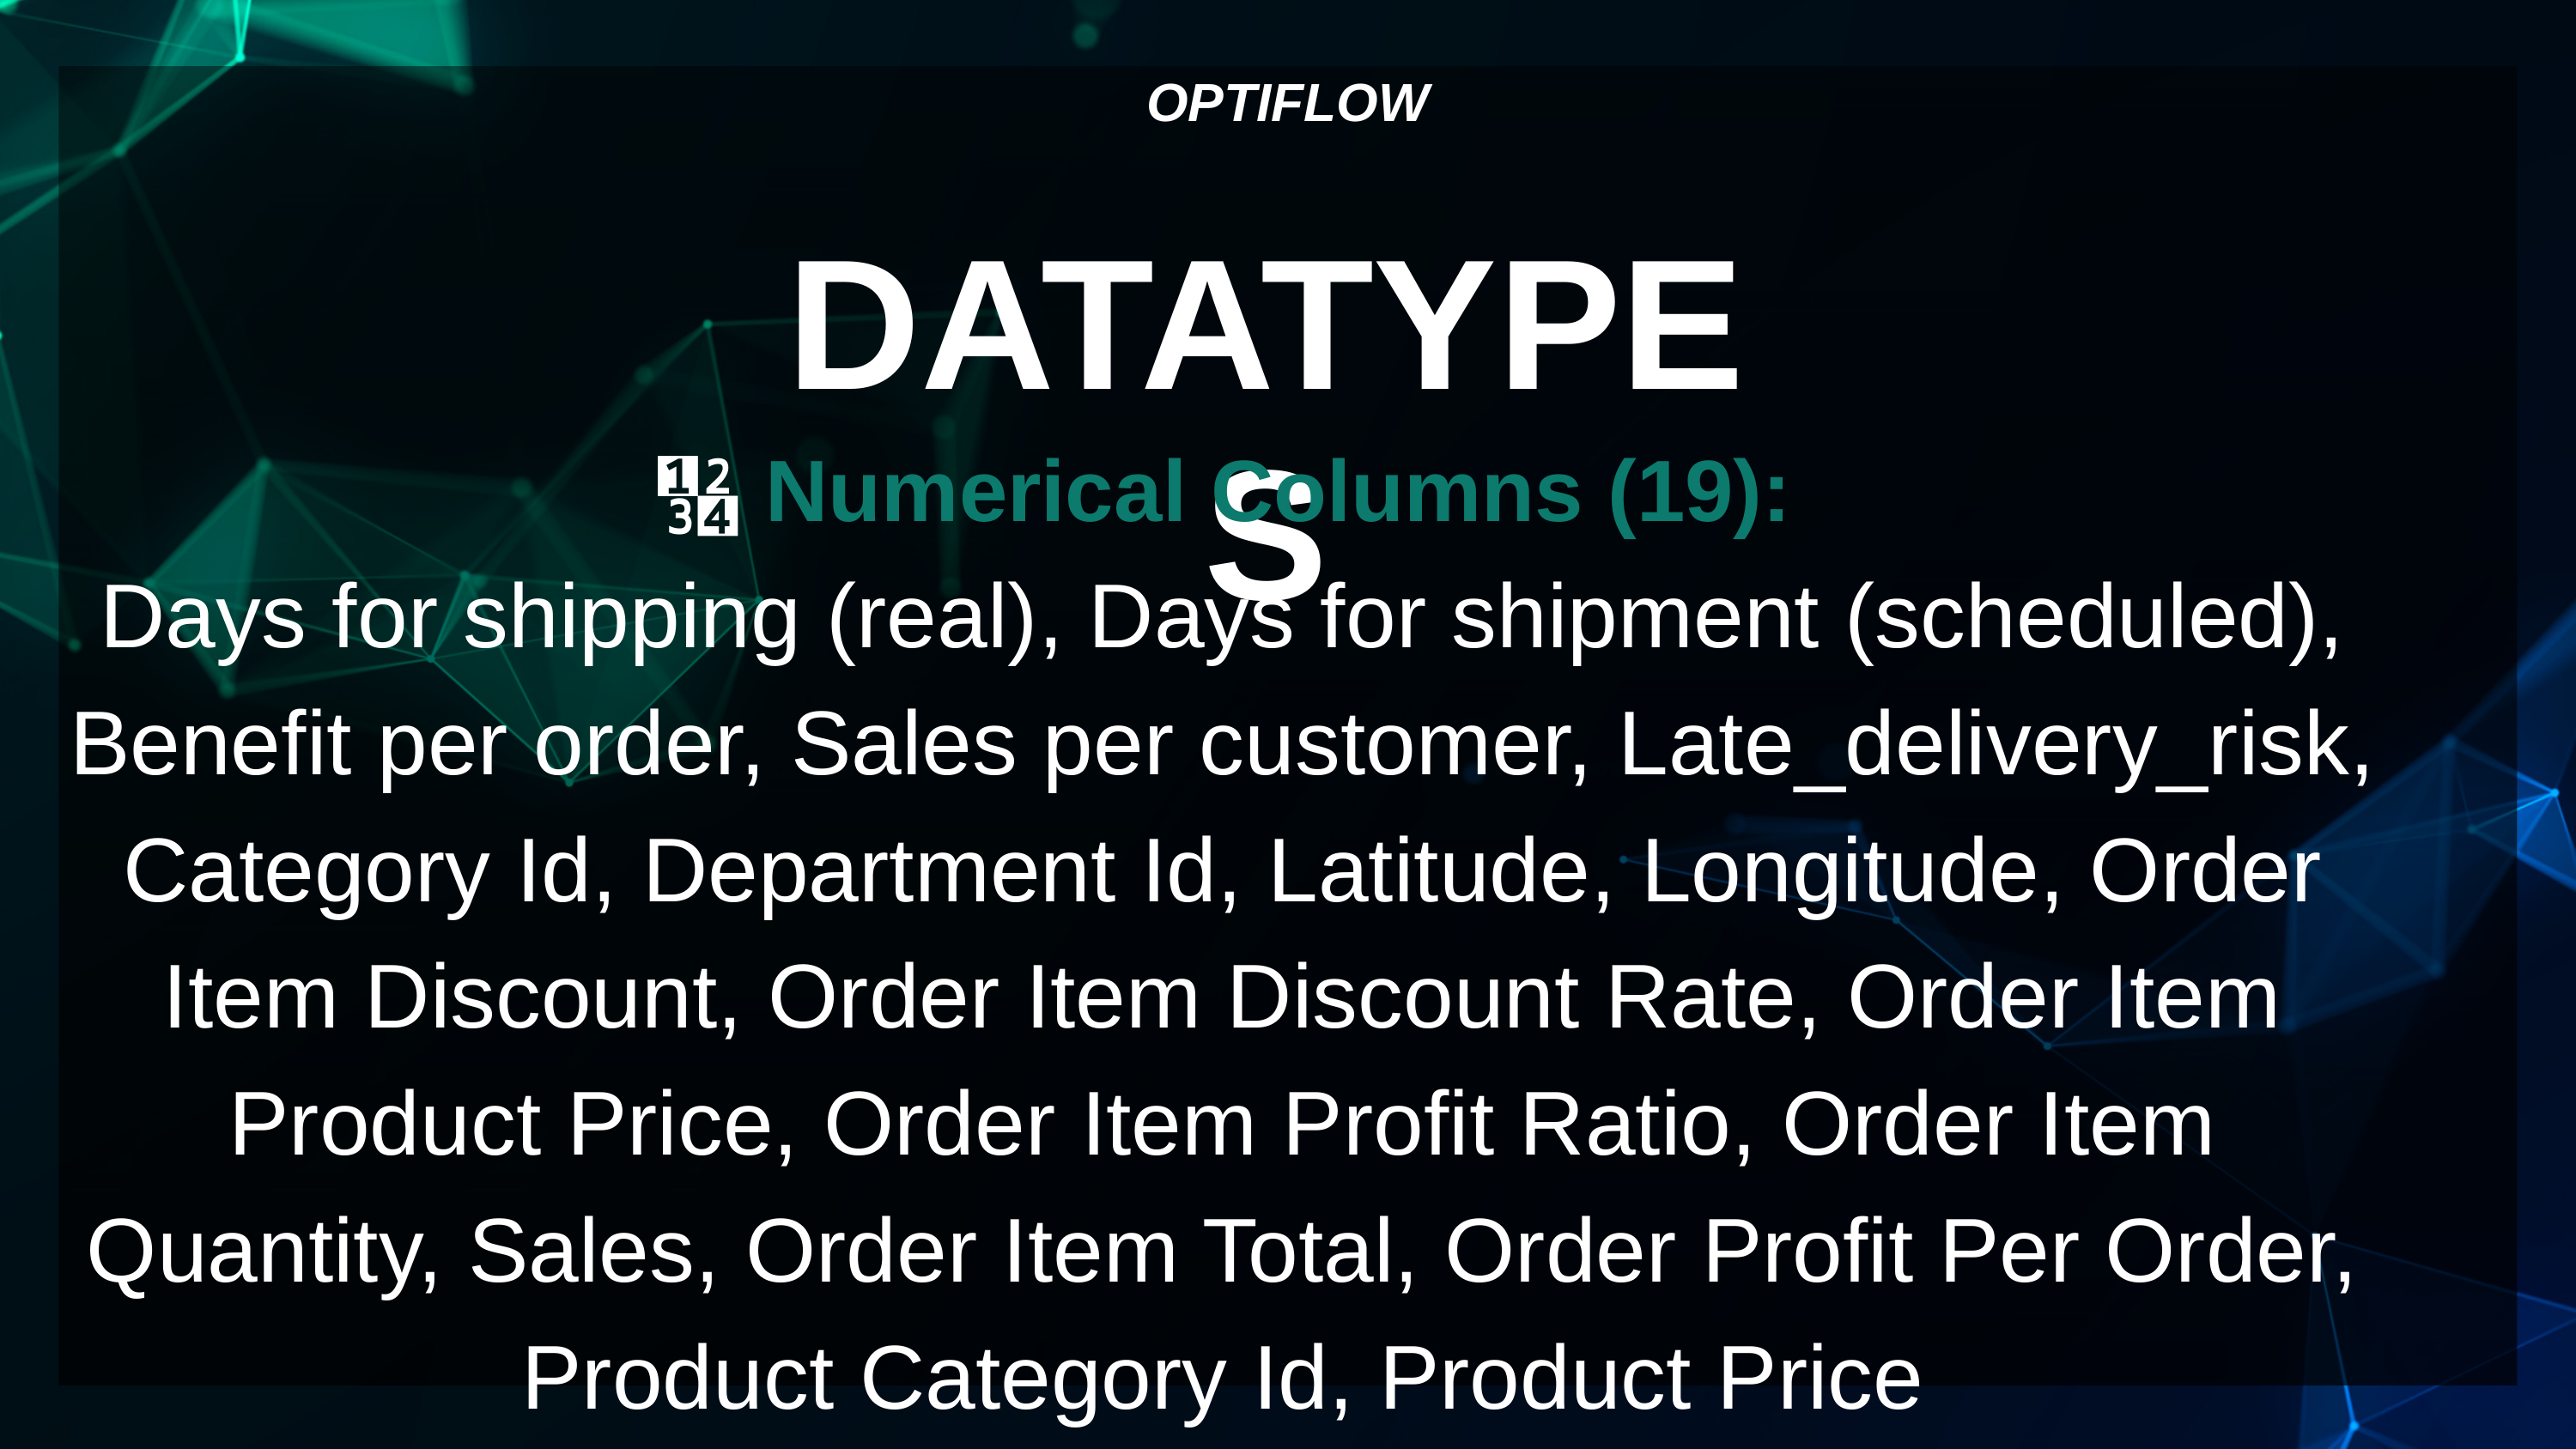

OPTIFLOW

DATATYPES
🔢 Numerical Columns (19):
Days for shipping (real), Days for shipment (scheduled), Benefit per order, Sales per customer, Late_delivery_risk, Category Id, Department Id, Latitude, Longitude, Order Item Discount, Order Item Discount Rate, Order Item Product Price, Order Item Profit Ratio, Order Item Quantity, Sales, Order Item Total, Order Profit Per Order, Product Category Id, Product Price